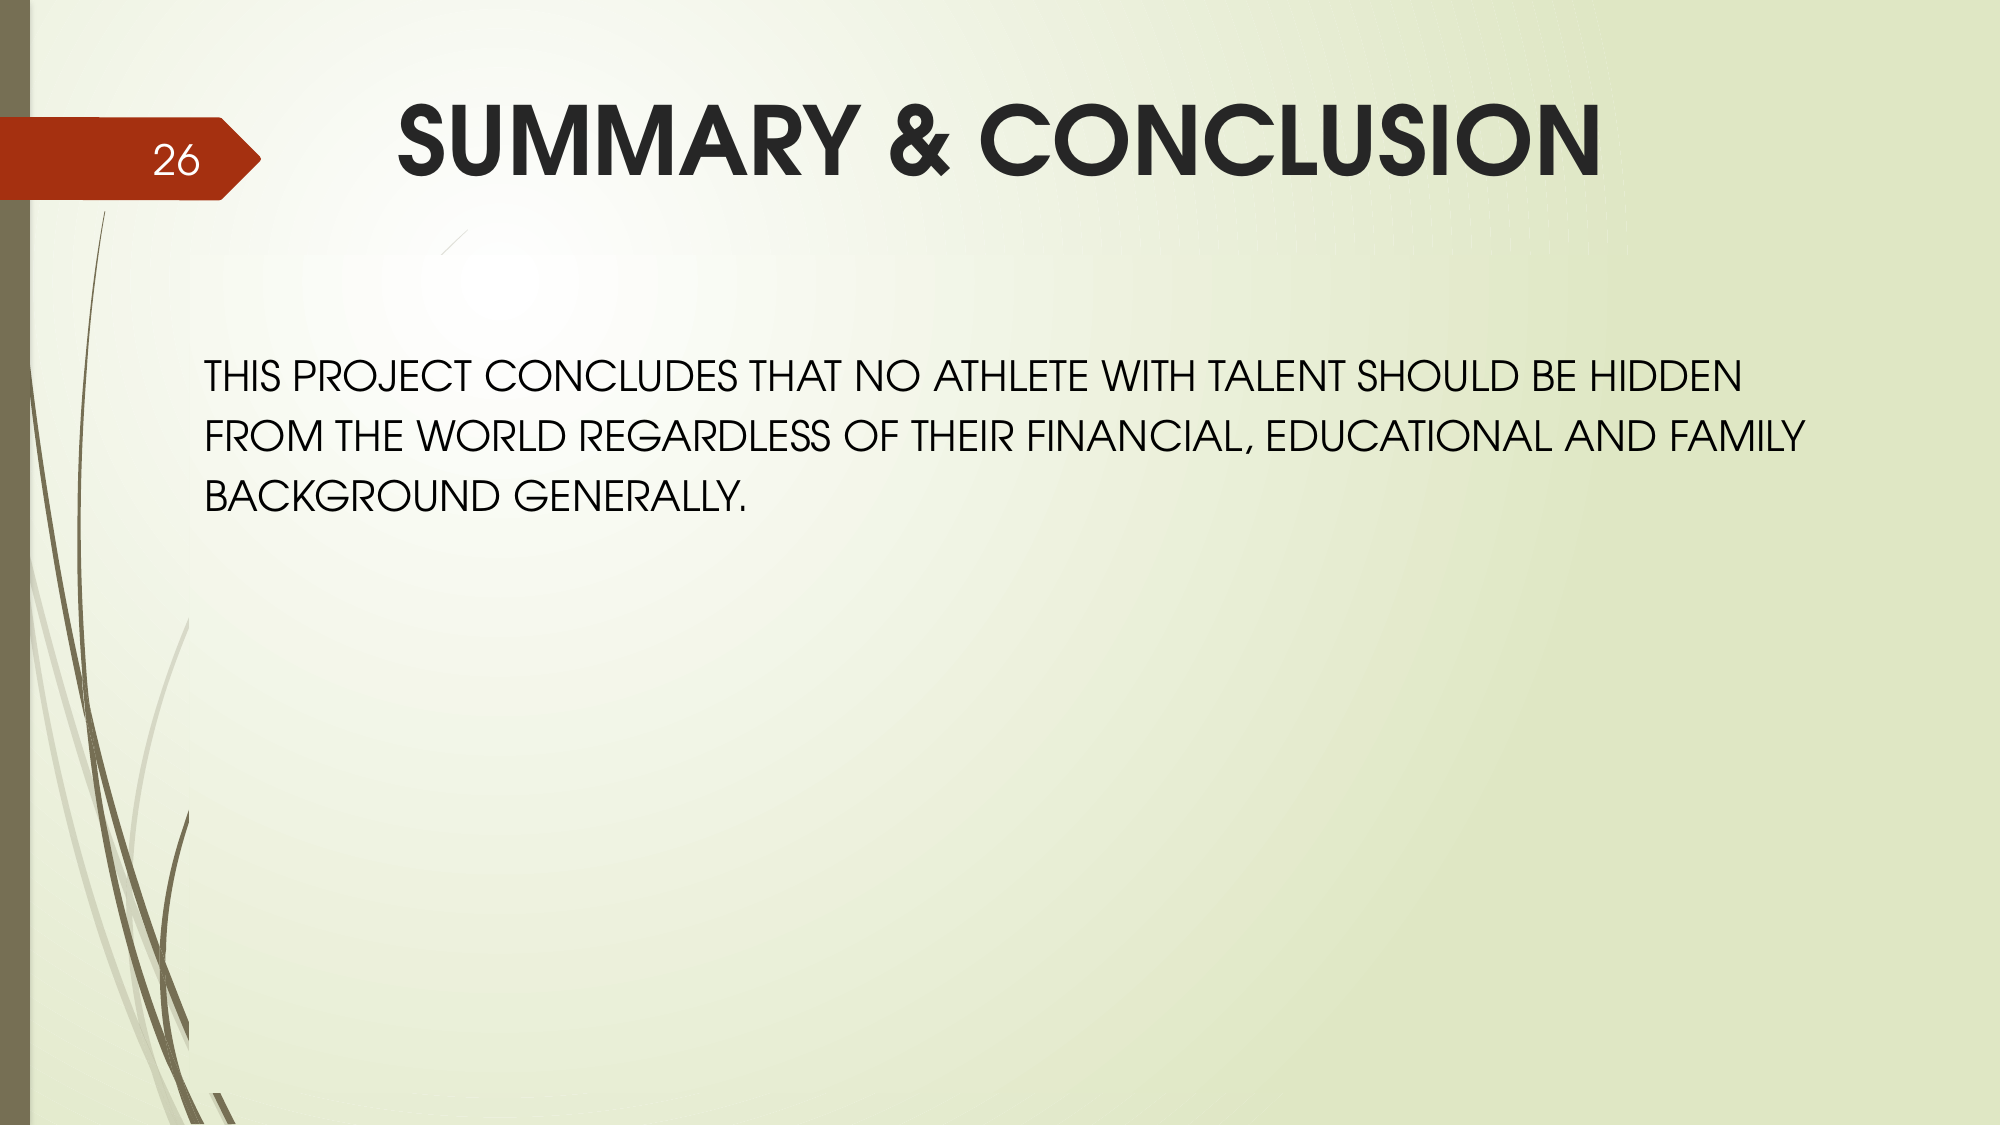

# SUMMARY & CONCLUSION
26

This project concludes that no athlete with talent should be hidden from the world regardless of their financial, educational and family background generally.